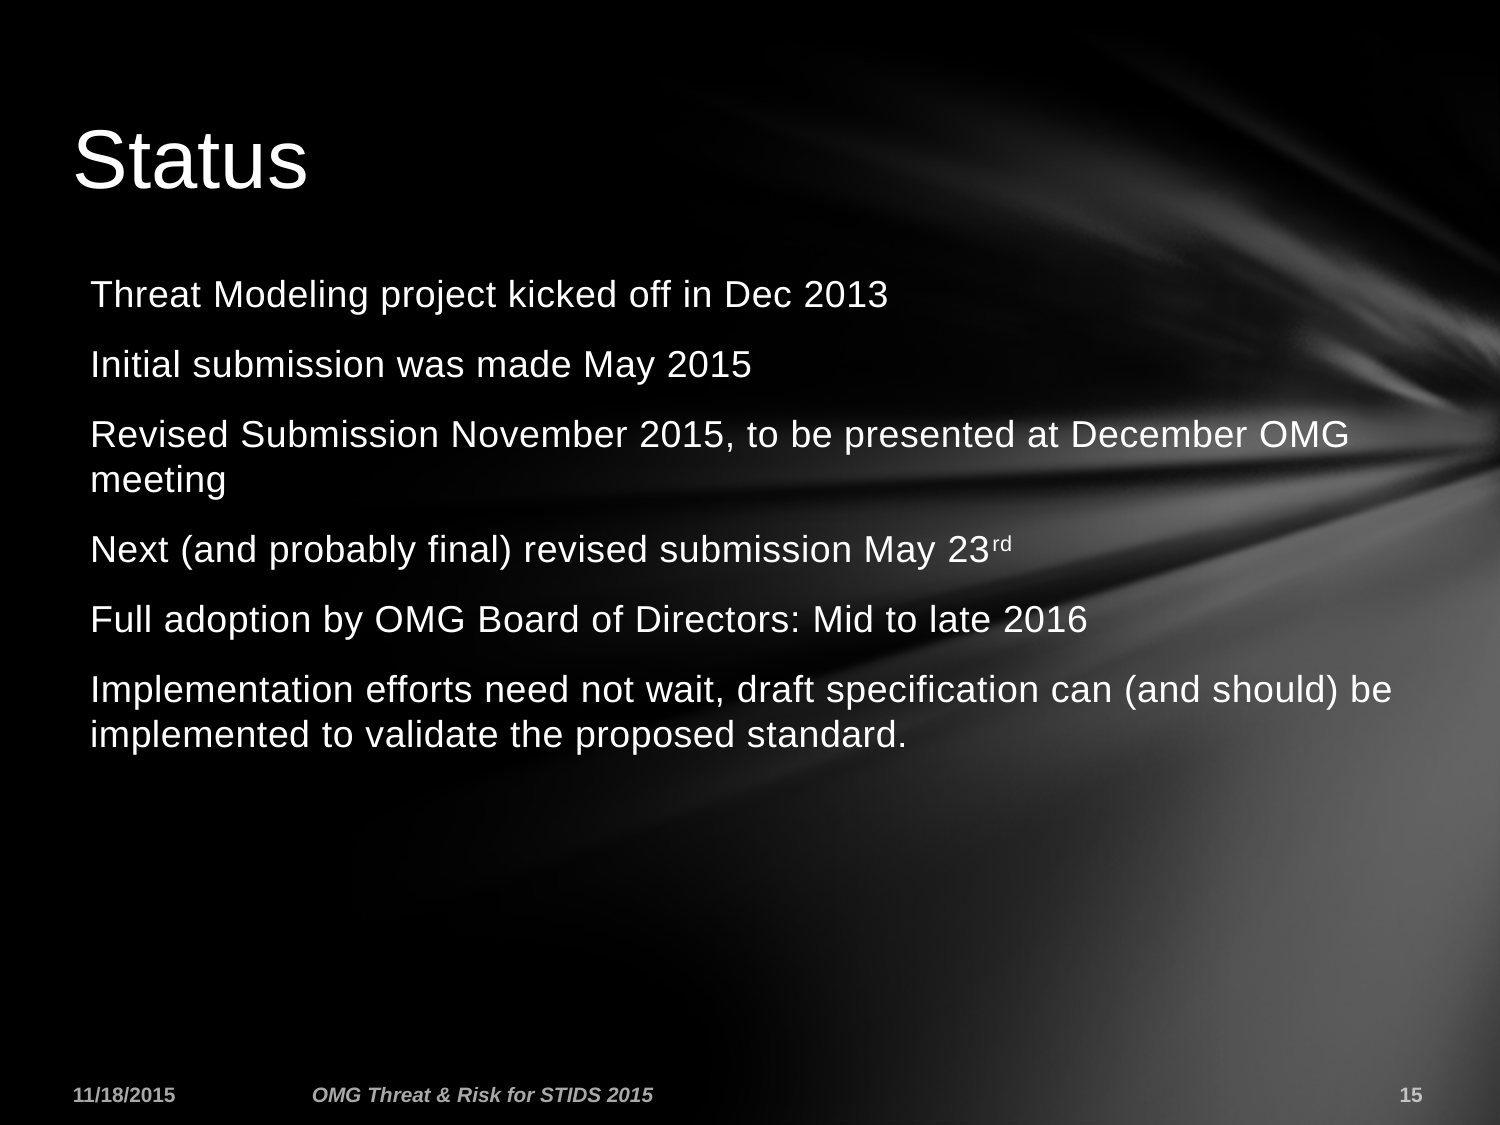

# Status
Threat Modeling project kicked off in Dec 2013
Initial submission was made May 2015
Revised Submission November 2015, to be presented at December OMG meeting
Next (and probably final) revised submission May 23rd
Full adoption by OMG Board of Directors: Mid to late 2016
Implementation efforts need not wait, draft specification can (and should) be implemented to validate the proposed standard.
11/18/2015
OMG Threat & Risk for STIDS 2015
15